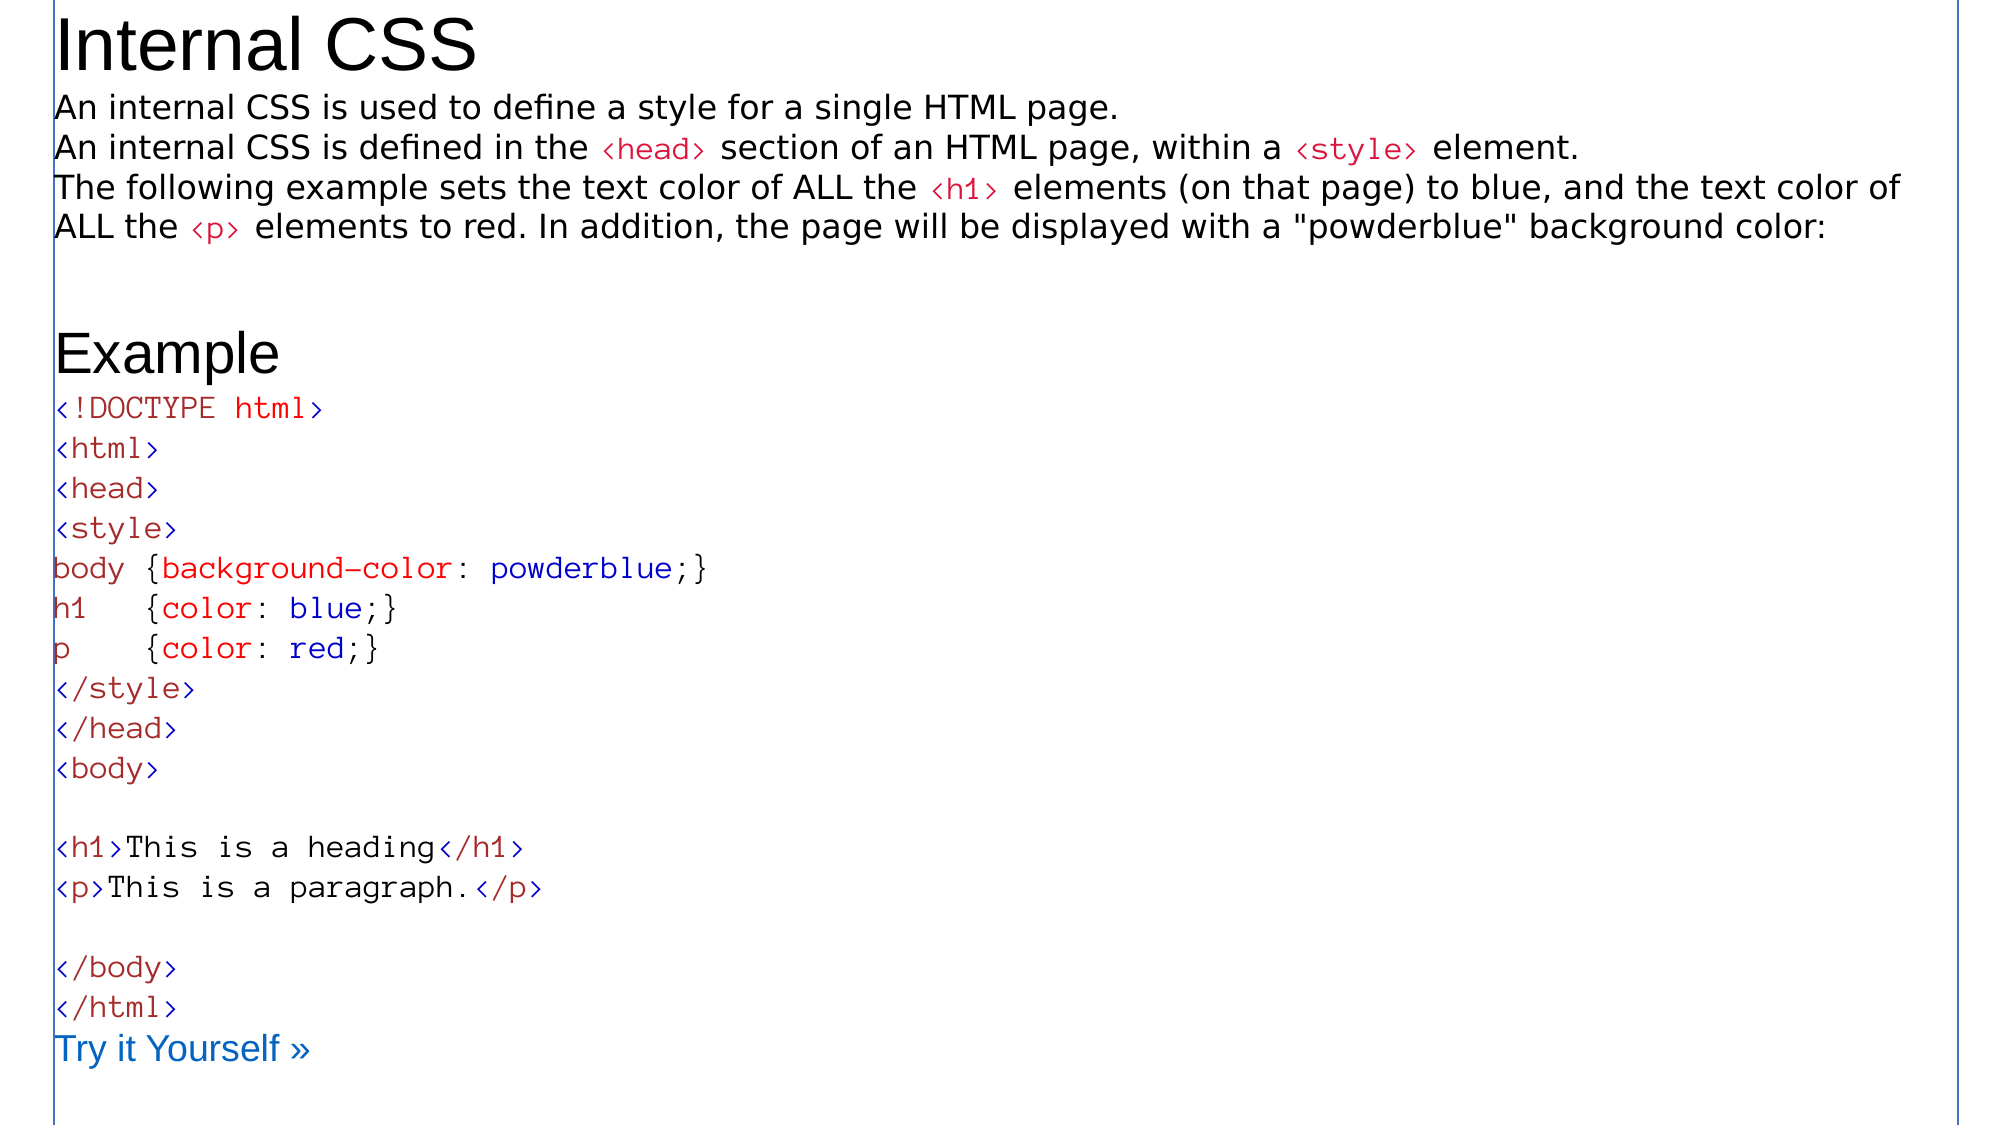

Internal CSS
An internal CSS is used to define a style for a single HTML page.
An internal CSS is defined in the <head> section of an HTML page, within a <style> element.
The following example sets the text color of ALL the <h1> elements (on that page) to blue, and the text color of ALL the <p> elements to red. In addition, the page will be displayed with a "powderblue" background color:

Example
<!DOCTYPE html>
<html>
<head>
<style>
body {background-color: powderblue;}
h1   {color: blue;}
p    {color: red;}
</style>
</head>
<body>
<h1>This is a heading</h1>
<p>This is a paragraph.</p>
</body>
</html>
Try it Yourself »

65